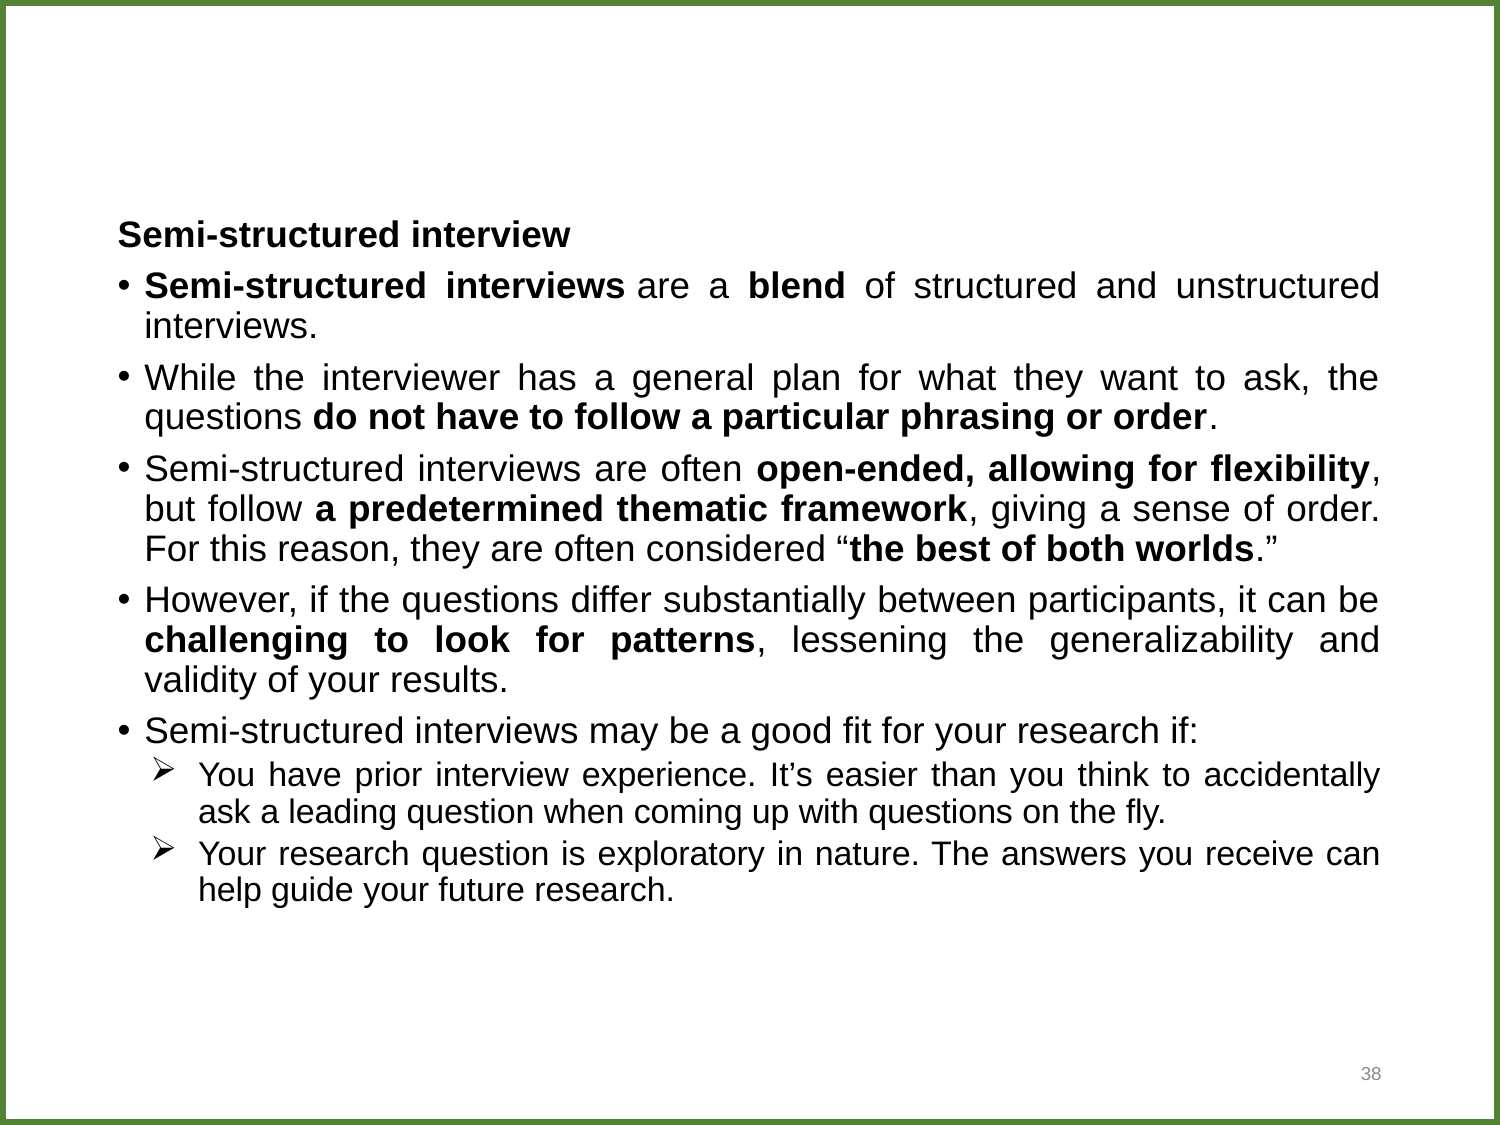

#
Semi-structured interview
Semi-structured interviews are a blend of structured and unstructured interviews.
While the interviewer has a general plan for what they want to ask, the questions do not have to follow a particular phrasing or order.
Semi-structured interviews are often open-ended, allowing for flexibility, but follow a predetermined thematic framework, giving a sense of order. For this reason, they are often considered “the best of both worlds.”
However, if the questions differ substantially between participants, it can be challenging to look for patterns, lessening the generalizability and validity of your results.
Semi-structured interviews may be a good fit for your research if:
You have prior interview experience. It’s easier than you think to accidentally ask a leading question when coming up with questions on the fly.
Your research question is exploratory in nature. The answers you receive can help guide your future research.

38